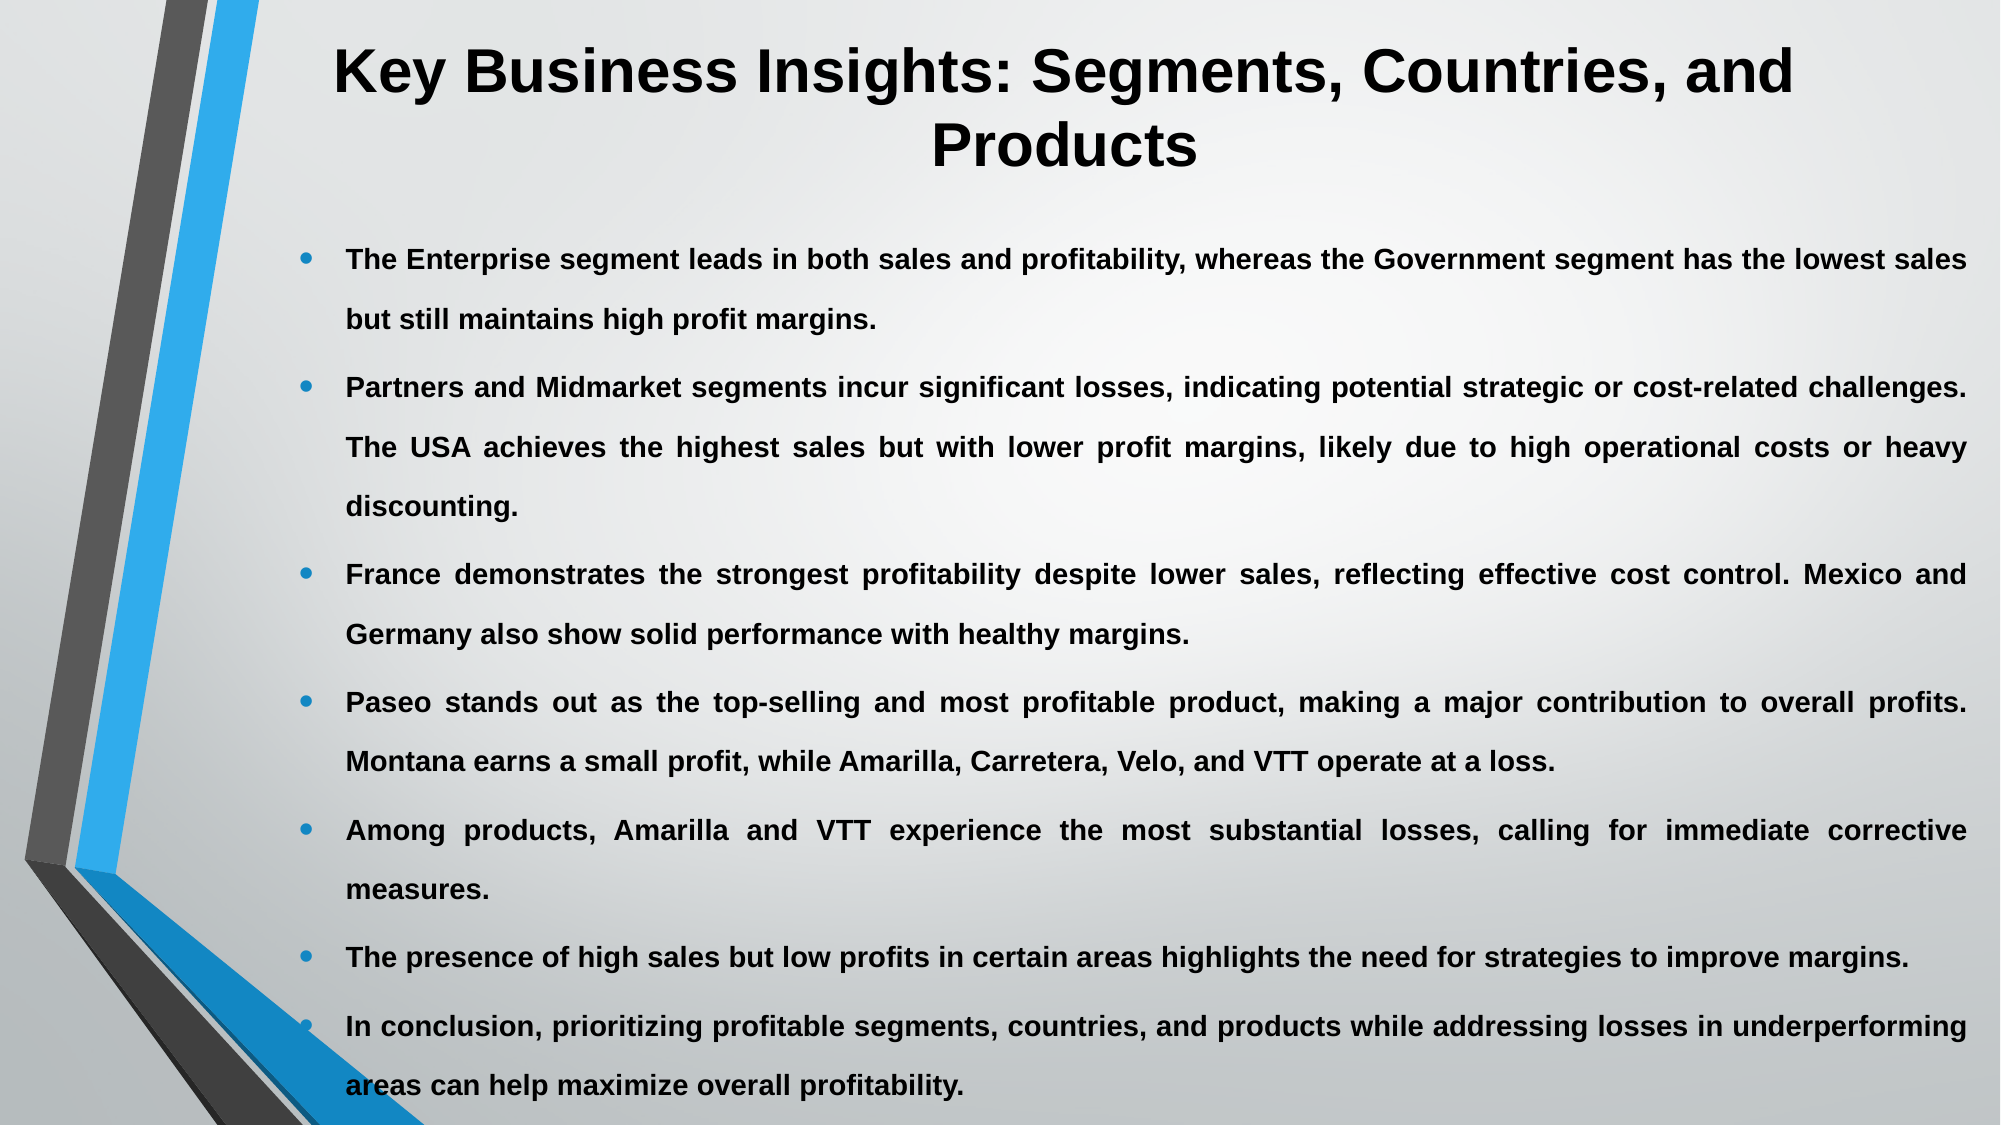

# Key Business Insights: Segments, Countries, and Products
The Enterprise segment leads in both sales and profitability, whereas the Government segment has the lowest sales but still maintains high profit margins.
Partners and Midmarket segments incur significant losses, indicating potential strategic or cost-related challenges. The USA achieves the highest sales but with lower profit margins, likely due to high operational costs or heavy discounting.
France demonstrates the strongest profitability despite lower sales, reflecting effective cost control. Mexico and Germany also show solid performance with healthy margins.
Paseo stands out as the top-selling and most profitable product, making a major contribution to overall profits. Montana earns a small profit, while Amarilla, Carretera, Velo, and VTT operate at a loss.
Among products, Amarilla and VTT experience the most substantial losses, calling for immediate corrective measures.
The presence of high sales but low profits in certain areas highlights the need for strategies to improve margins.
In conclusion, prioritizing profitable segments, countries, and products while addressing losses in underperforming areas can help maximize overall profitability.